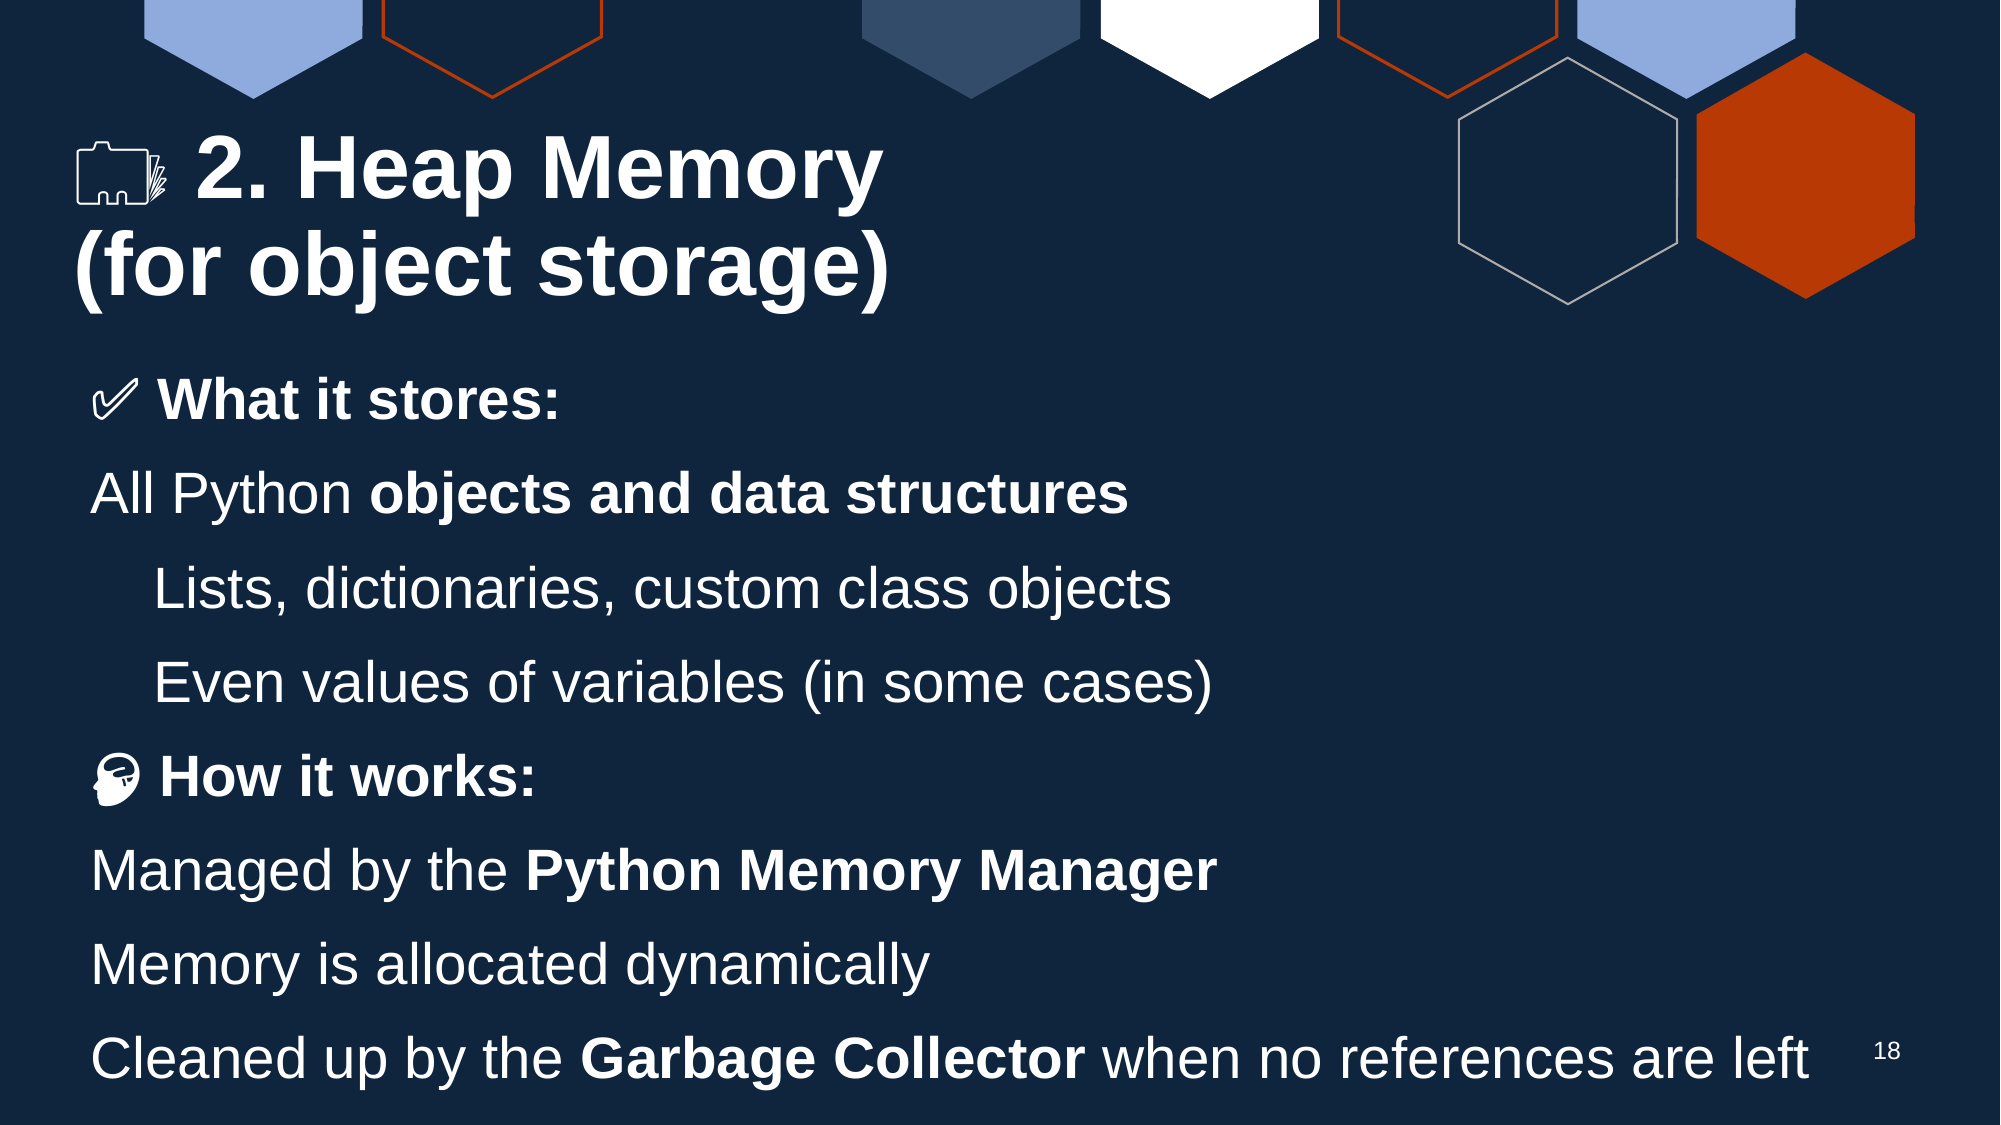

# 🗂️ 2. Heap Memory (for object storage)
✅ What it stores:
All Python objects and data structures
Lists, dictionaries, custom class objects
Even values of variables (in some cases)
🧠 How it works:
Managed by the Python Memory Manager
Memory is allocated dynamically
Cleaned up by the Garbage Collector when no references are left
18